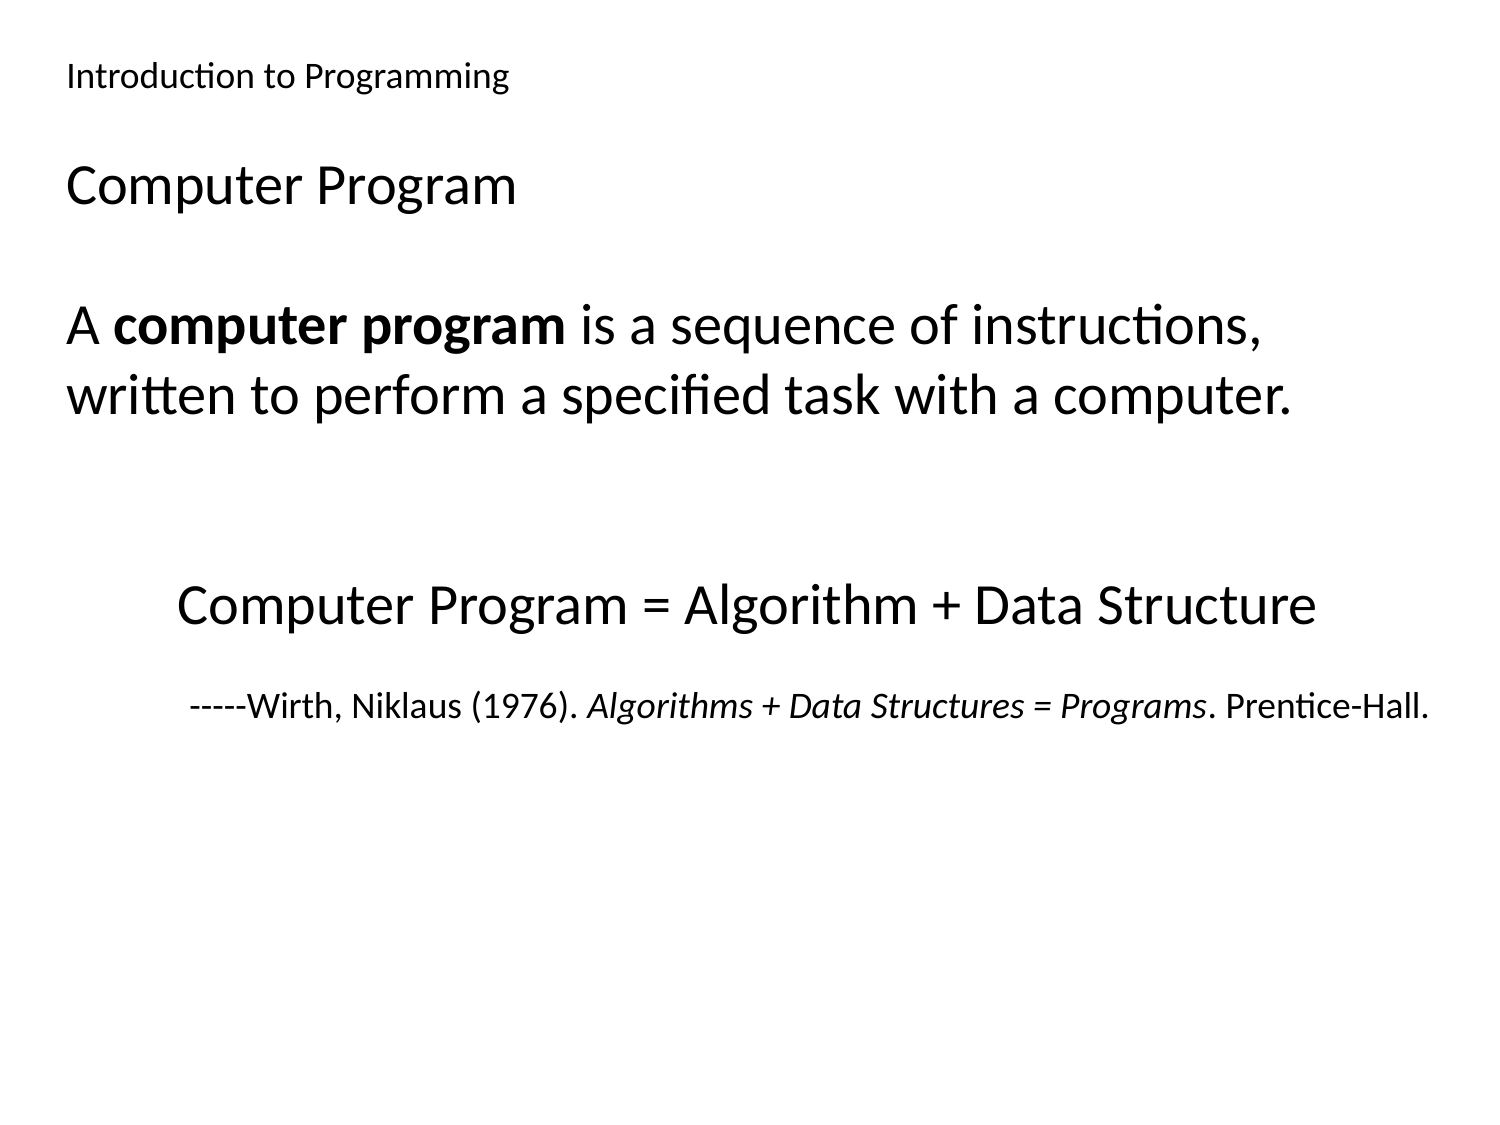

Introduction to Programming
Computer Program

A computer program is a sequence of instructions, written to perform a specified task with a computer.

Computer Program = Algorithm + Data Structure

-----Wirth, Niklaus (1976). Algorithms + Data Structures = Programs. Prentice-Hall.